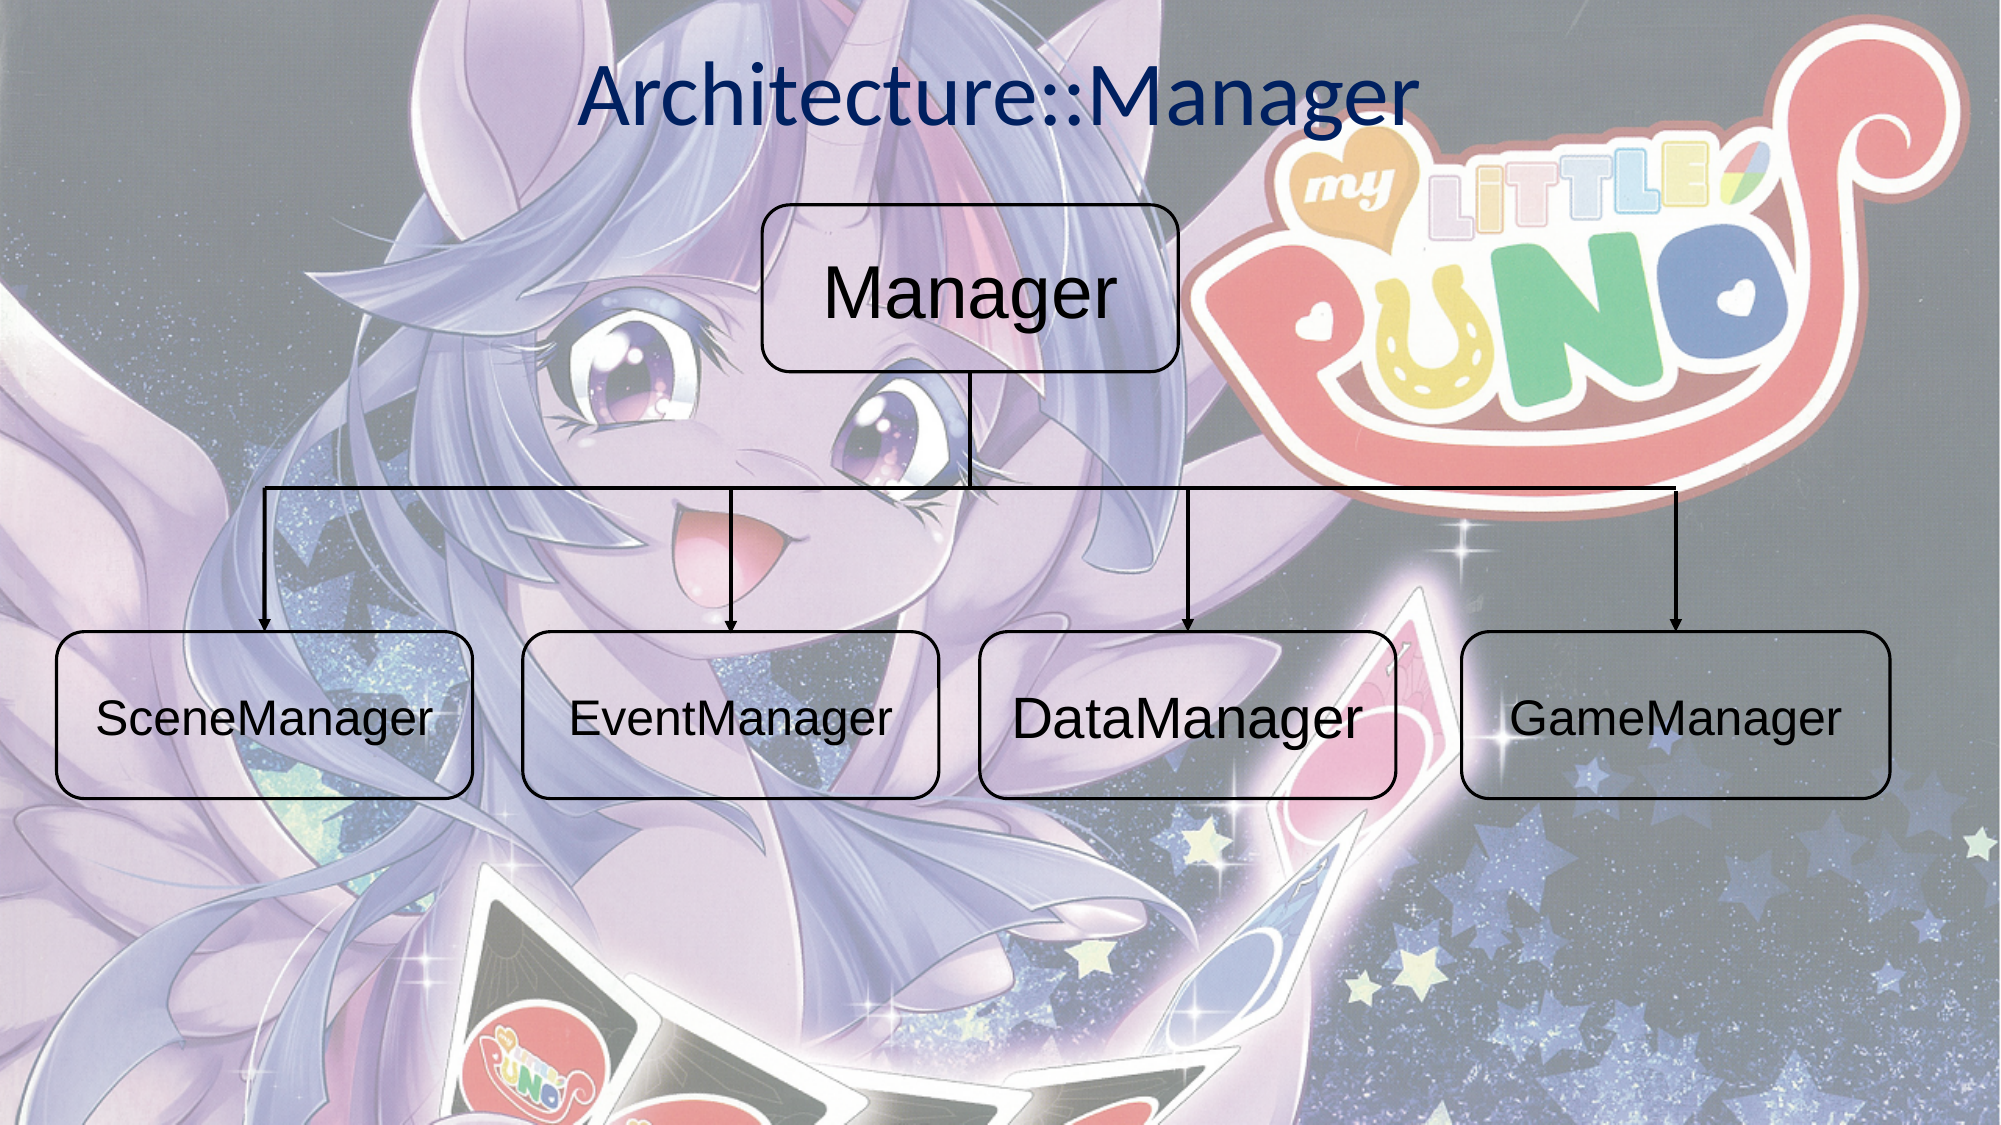

# Architecture::Manager
Manager
EventManager
DataManager
SceneManager
GameManager